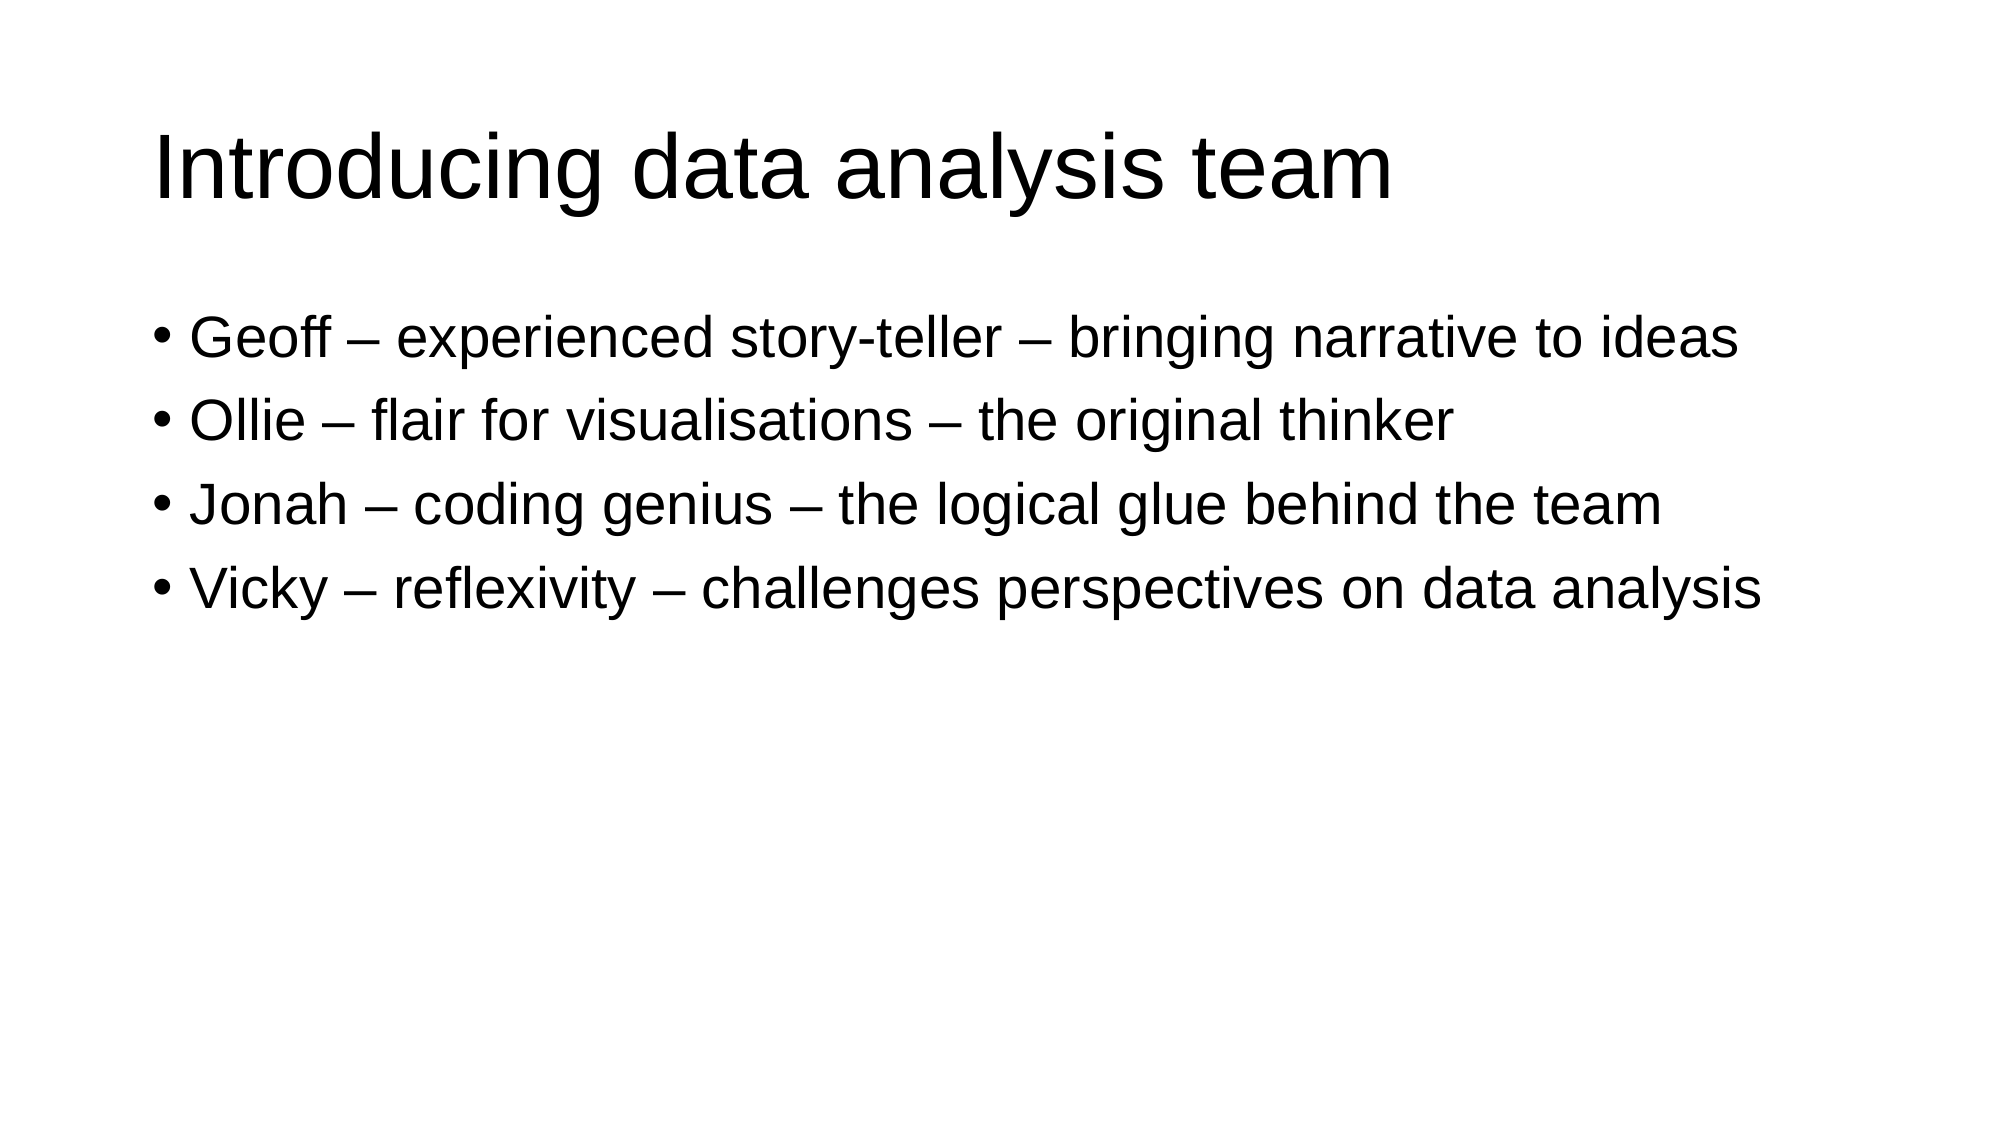

# Introducing data analysis team
Geoff – experienced story-teller – bringing narrative to ideas
Ollie – flair for visualisations – the original thinker
Jonah – coding genius – the logical glue behind the team
Vicky – reflexivity – challenges perspectives on data analysis